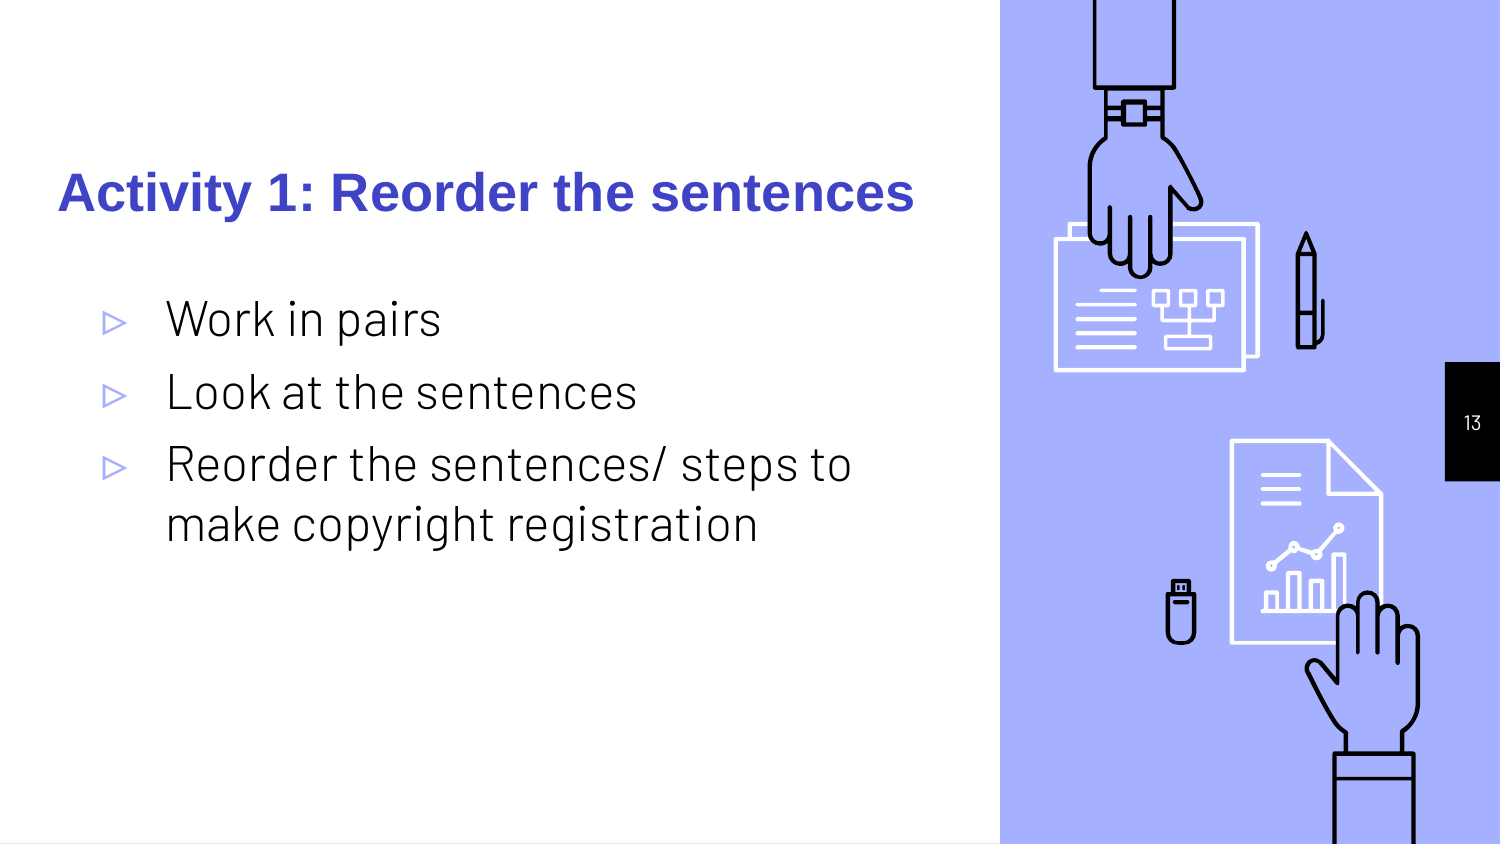

# Activity 1: Reorder the sentences
Work in pairs
Look at the sentences
Reorder the sentences/ steps to make copyright registration
13